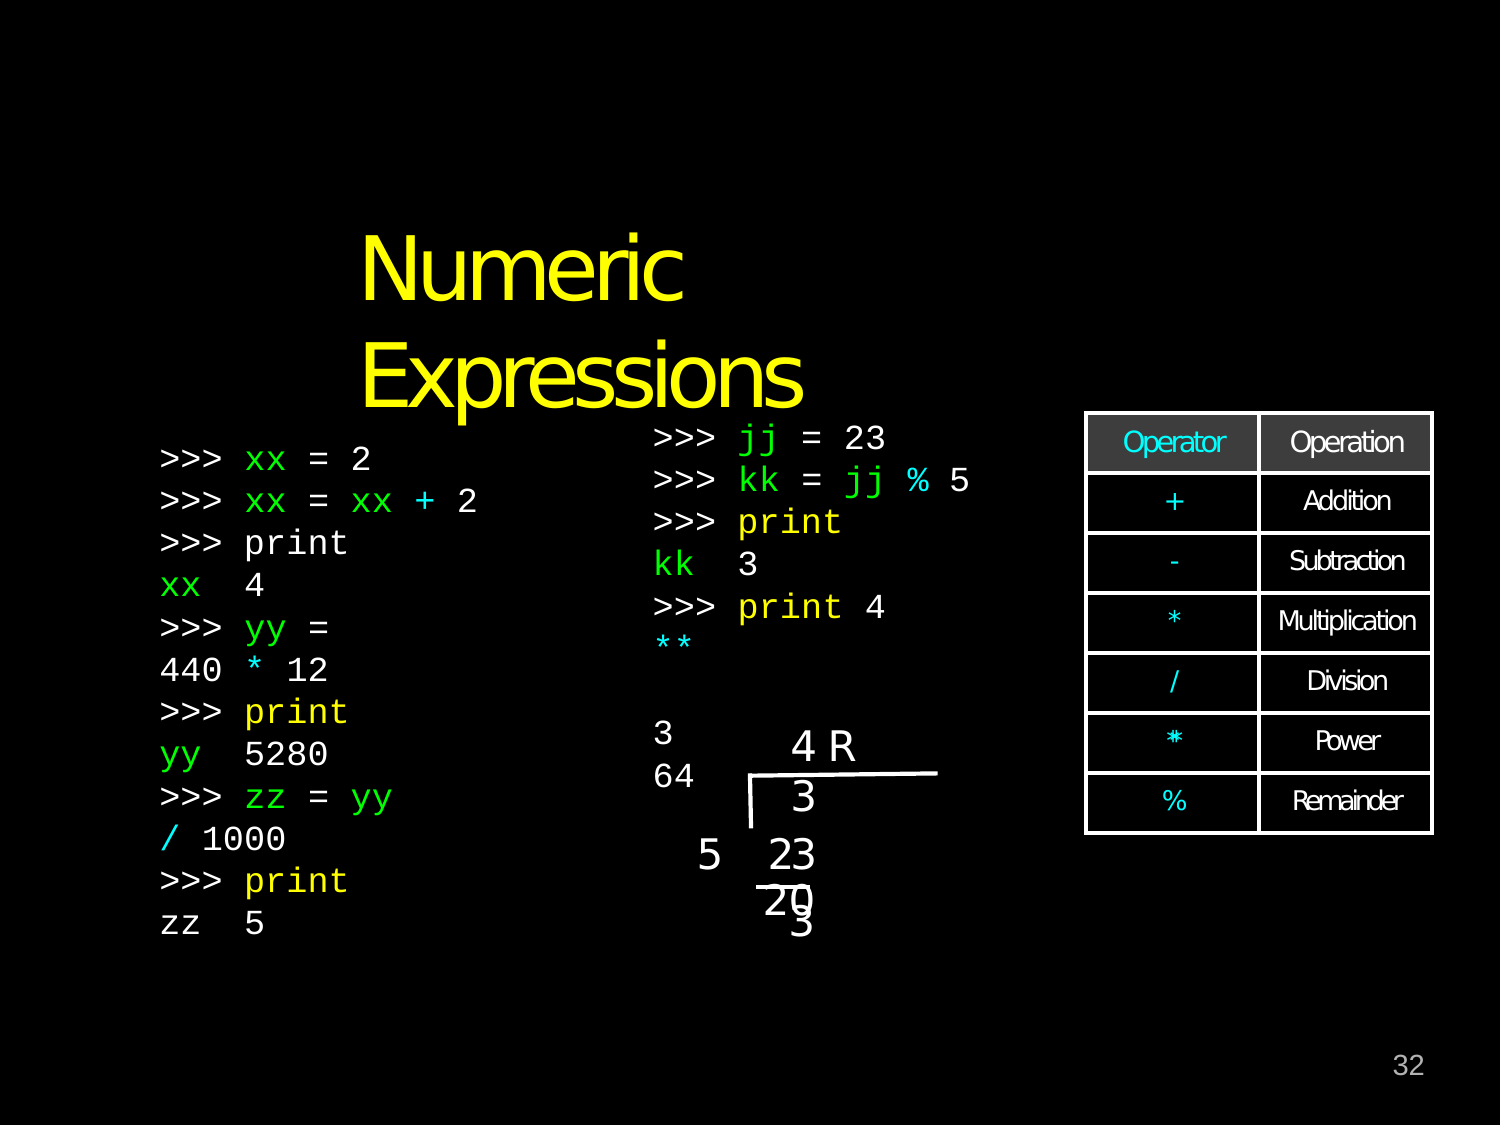

# Numeric Expressions
>>> jj = 23
>>> kk	= jj %	5
>>> print kk  3
>>> print 4 **	3
64
| Operator | Operation |
| --- | --- |
| + | Addition |
| - | Subtraction |
| \* | Multiplication |
| / | Division |
| \*\* | Power |
| % | Remainder |
>>> xx	= 2
>>> xx	= xx + 2
>>> print xx  4
>>> yy	= 440 * 12
>>> print yy  5280
>>> zz	= yy / 1000
>>> print zz  5
4 R 3
5	23
20

3
32